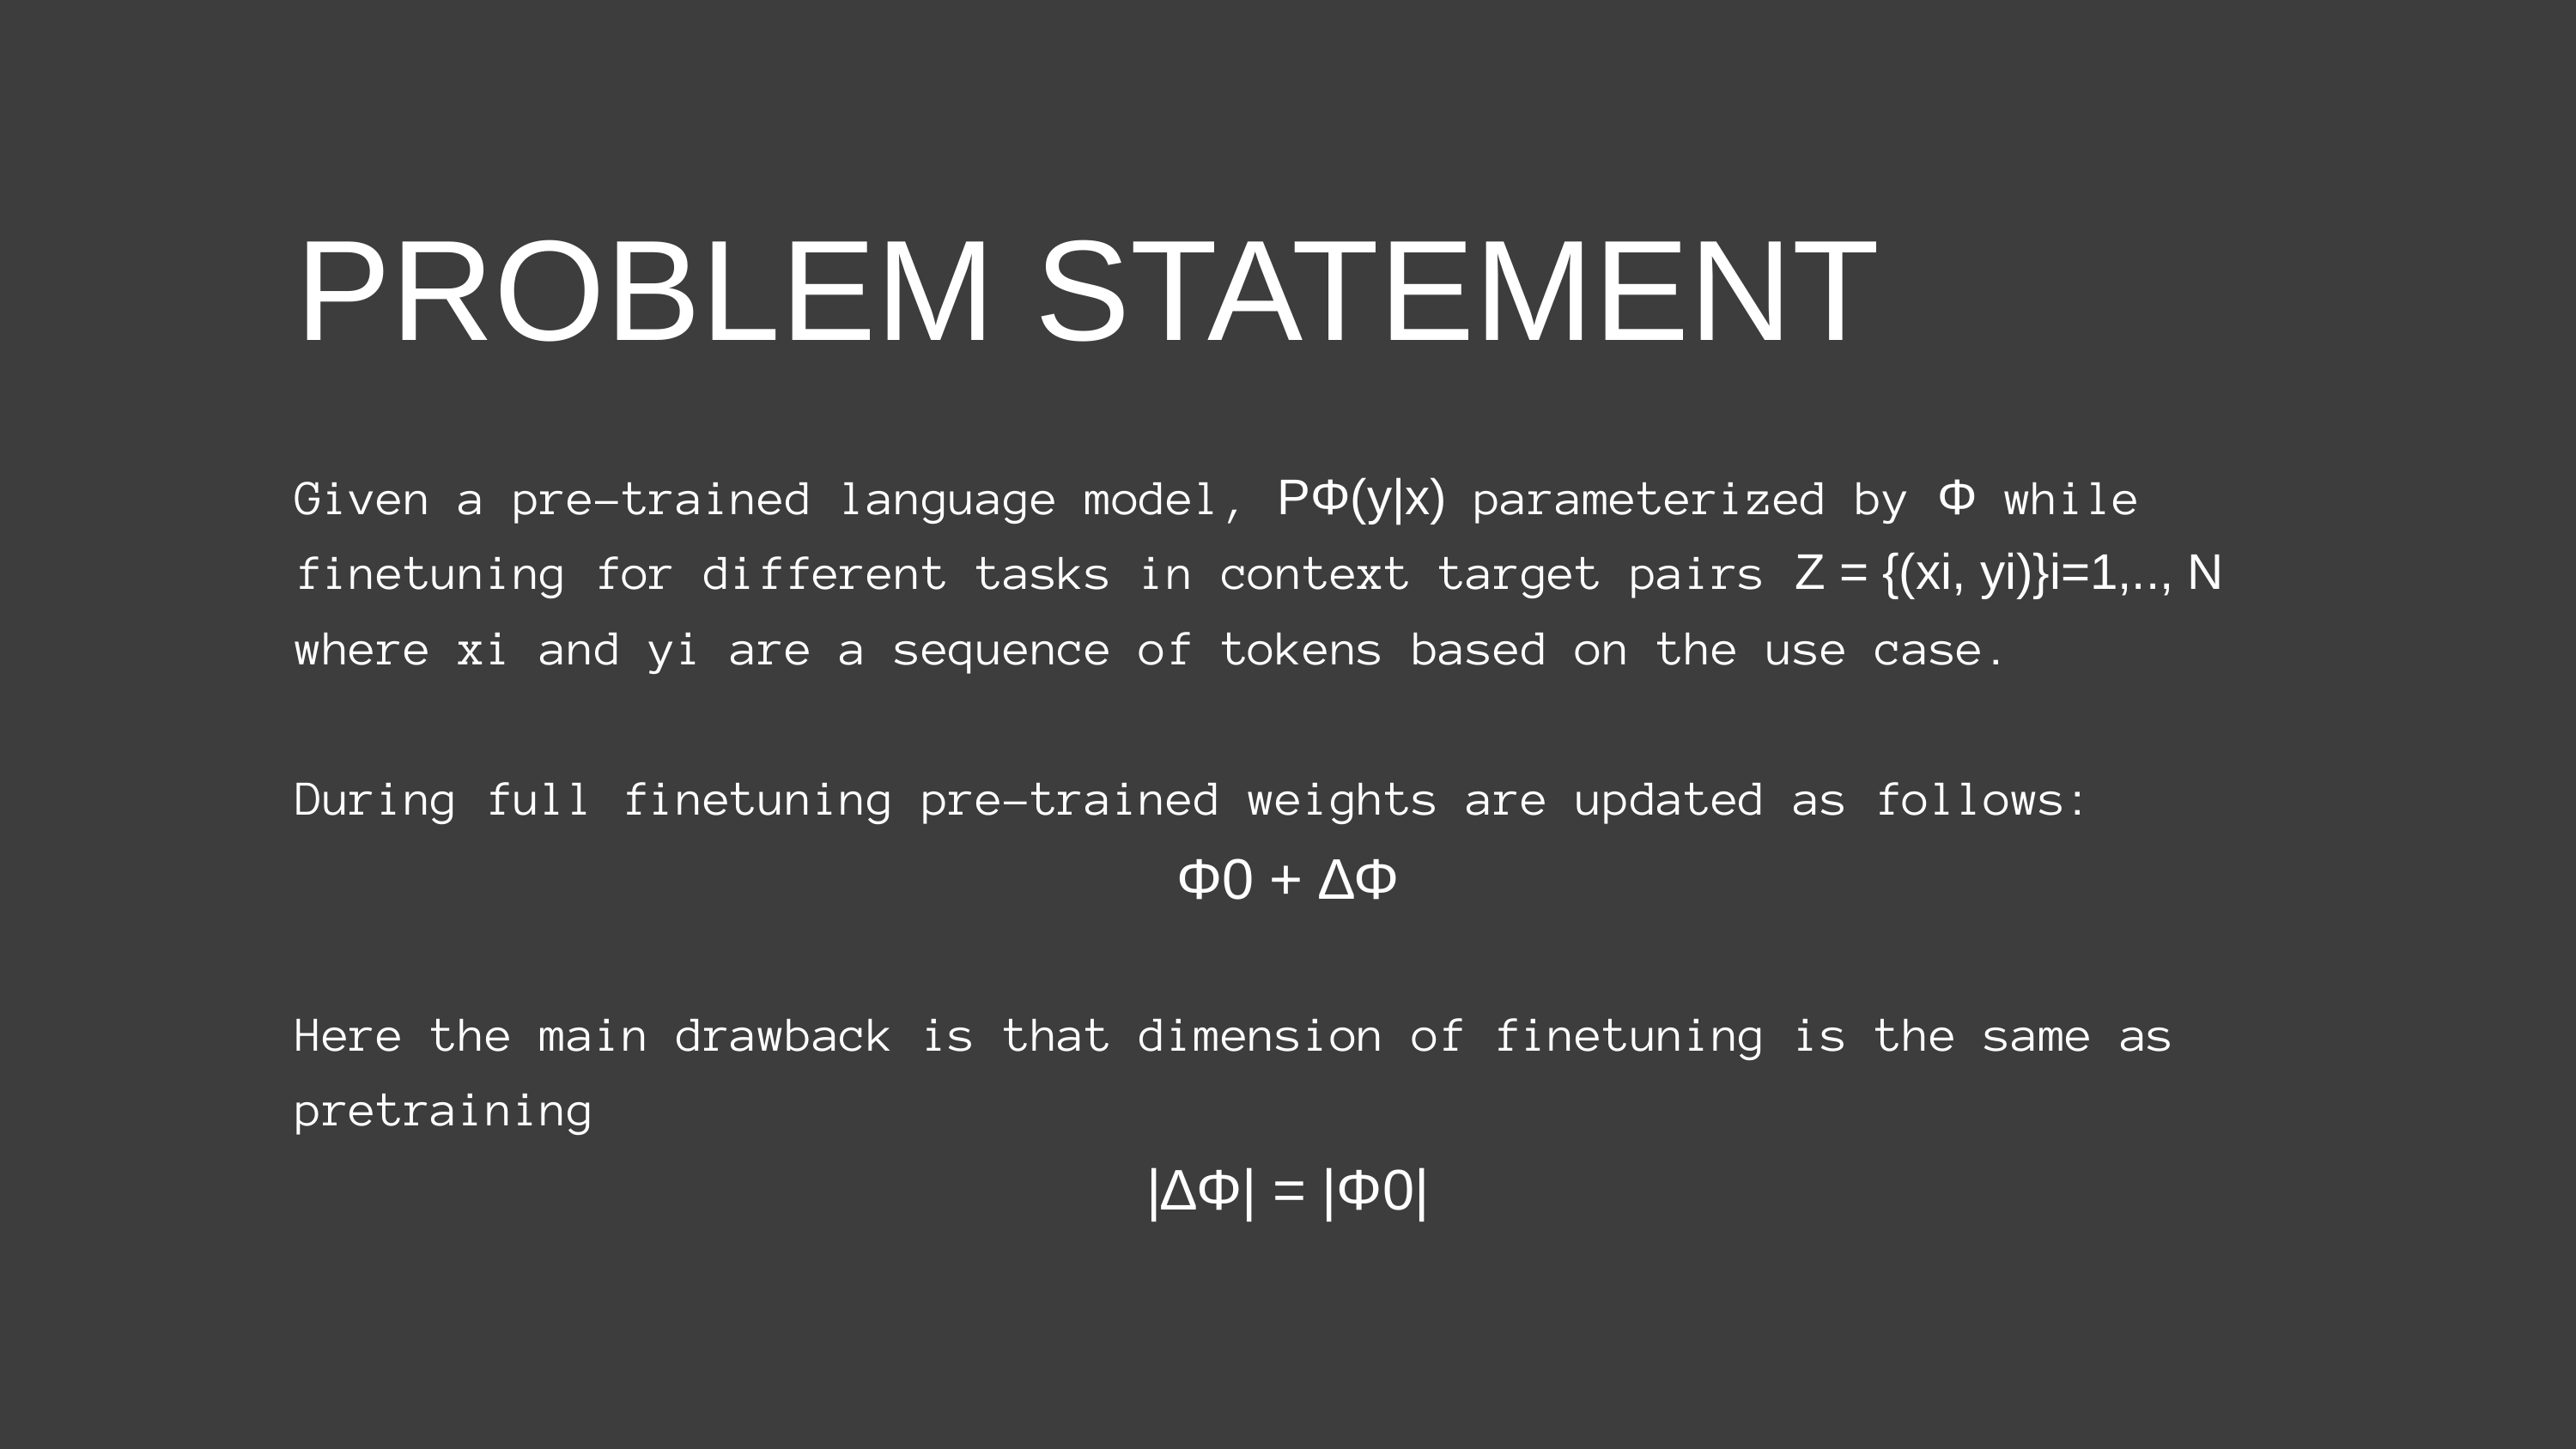

PROBLEM STATEMENT
Given a pre-trained language model, PΦ(y|x) parameterized by Φ while finetuning for different tasks in context target pairs Z = {(xi, yi)}i=1,.., N where xi and yi are a sequence of tokens based on the use case.

During full finetuning pre-trained weights are updated as follows:
Φ0 + ∆Φ

Here the main drawback is that dimension of finetuning is the same as pretraining
|∆Φ| = |Φ0|